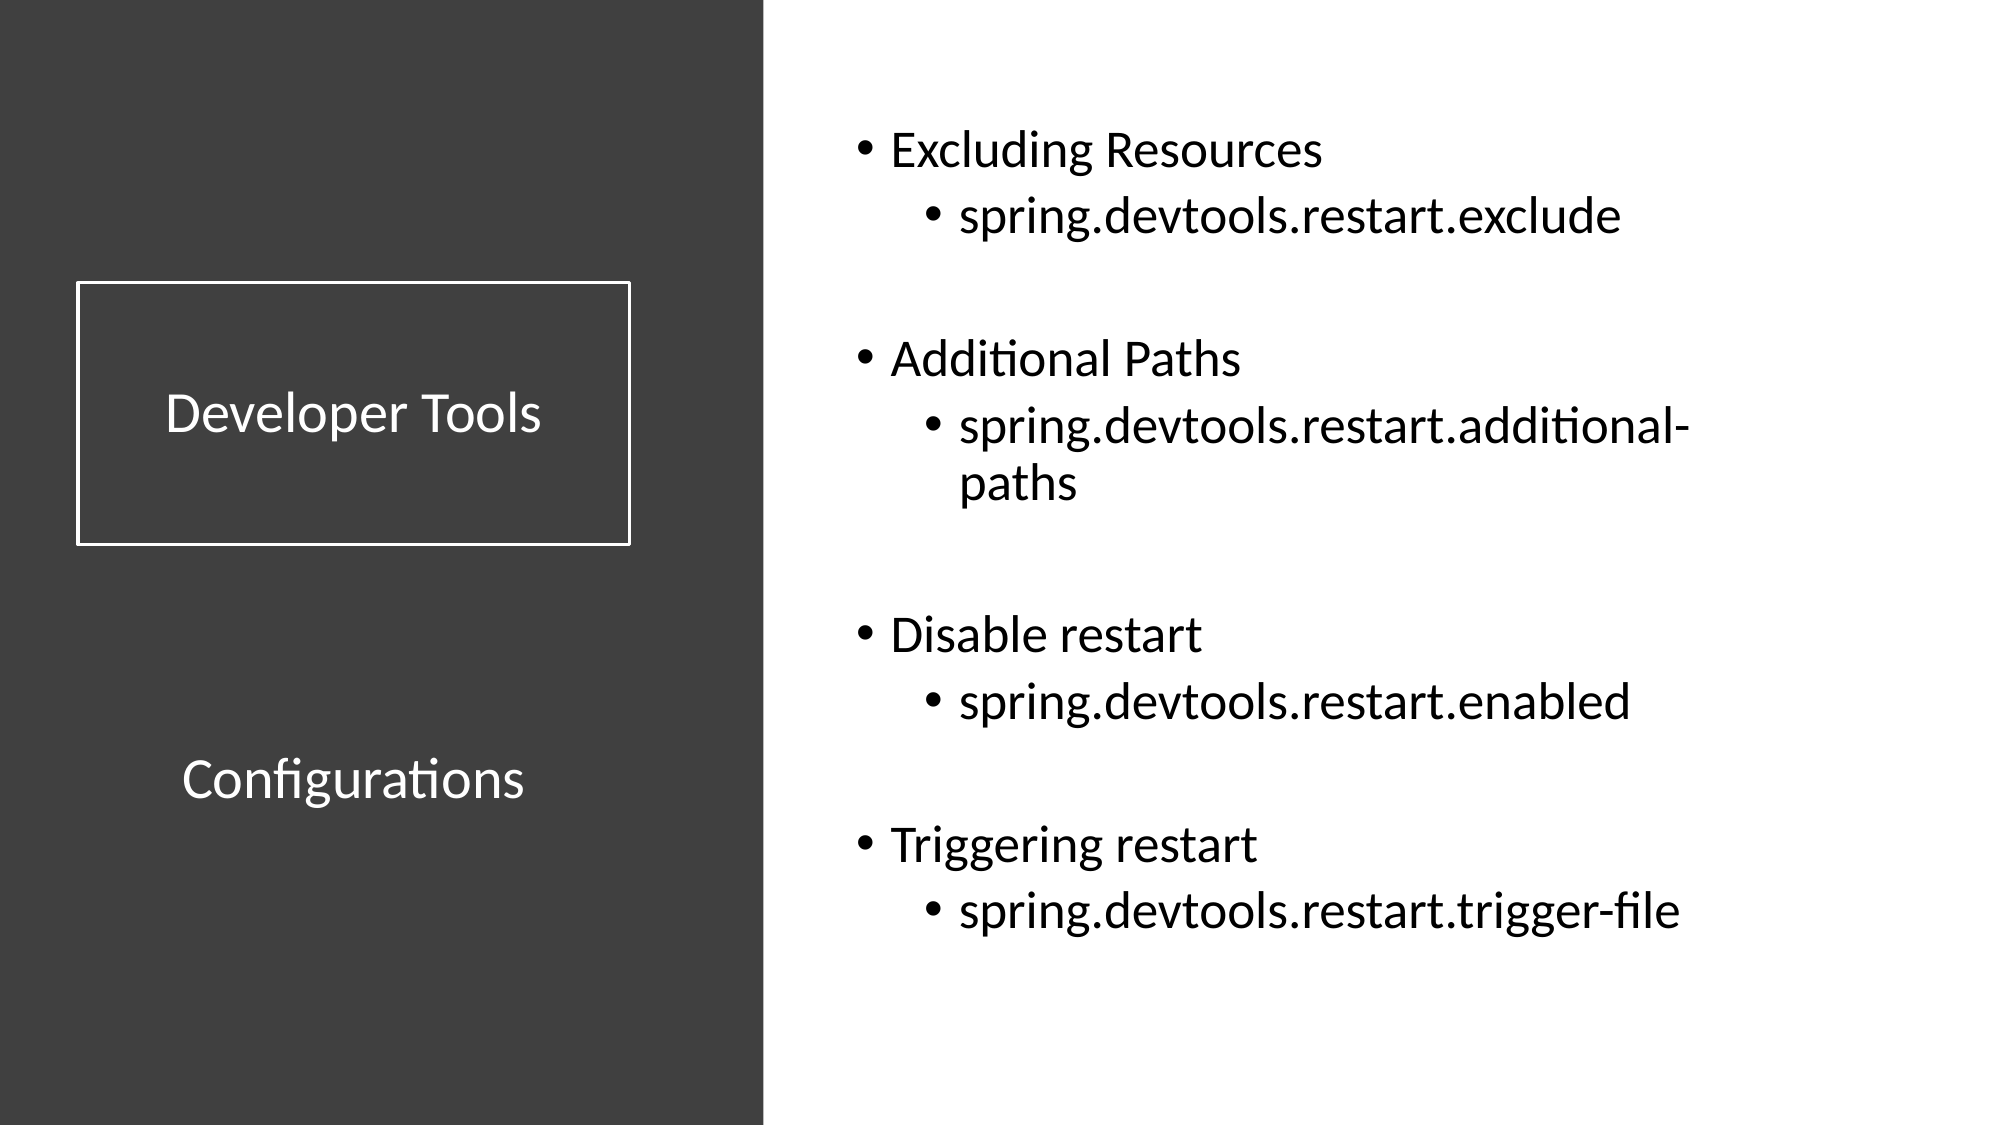

Excluding Resources
spring.devtools.restart.exclude

Additional Paths
spring.devtools.restart.additional-paths

Disable restart
spring.devtools.restart.enabled

Triggering restart
spring.devtools.restart.trigger-file

# Developer Tools
Configurations